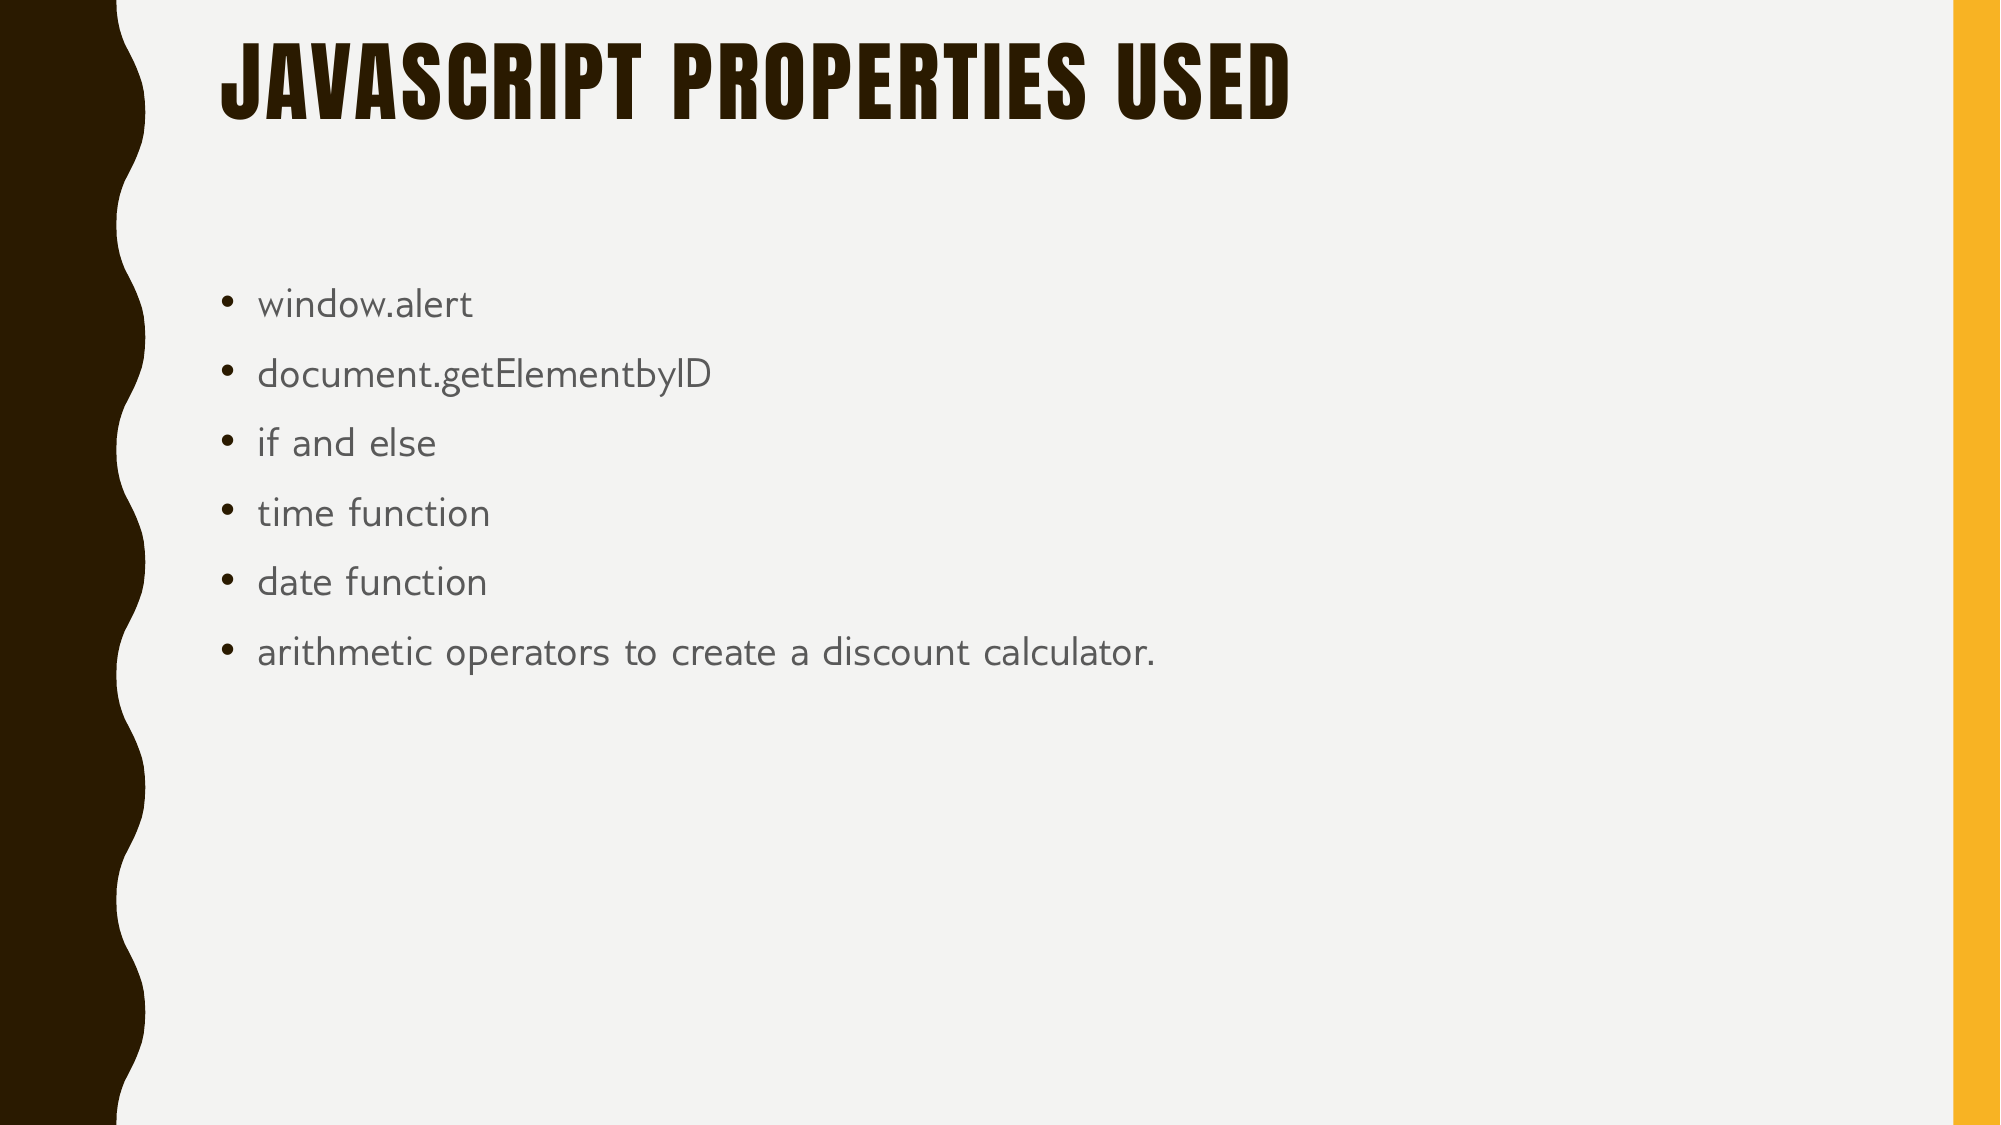

# Javascript properties used
window.alert
document.getElementbyID
if and else
time function
date function
arithmetic operators to create a discount calculator.